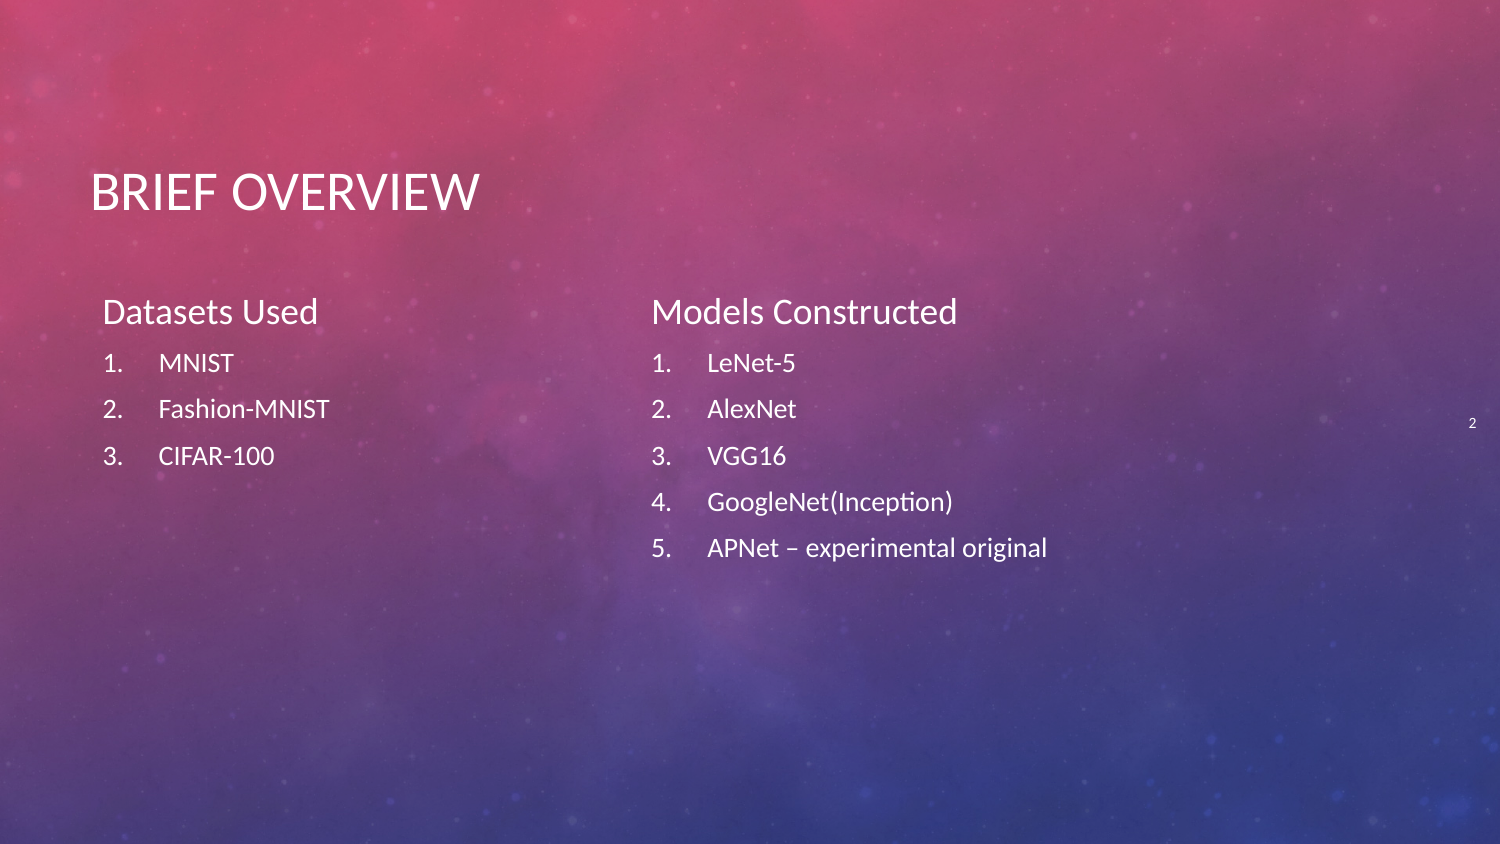

# BRIEF OVERVIEW
Datasets Used
MNIST
Fashion-MNIST
CIFAR-100
Models Constructed
LeNet-5
AlexNet
VGG16
GoogleNet(Inception)
APNet – experimental original
2